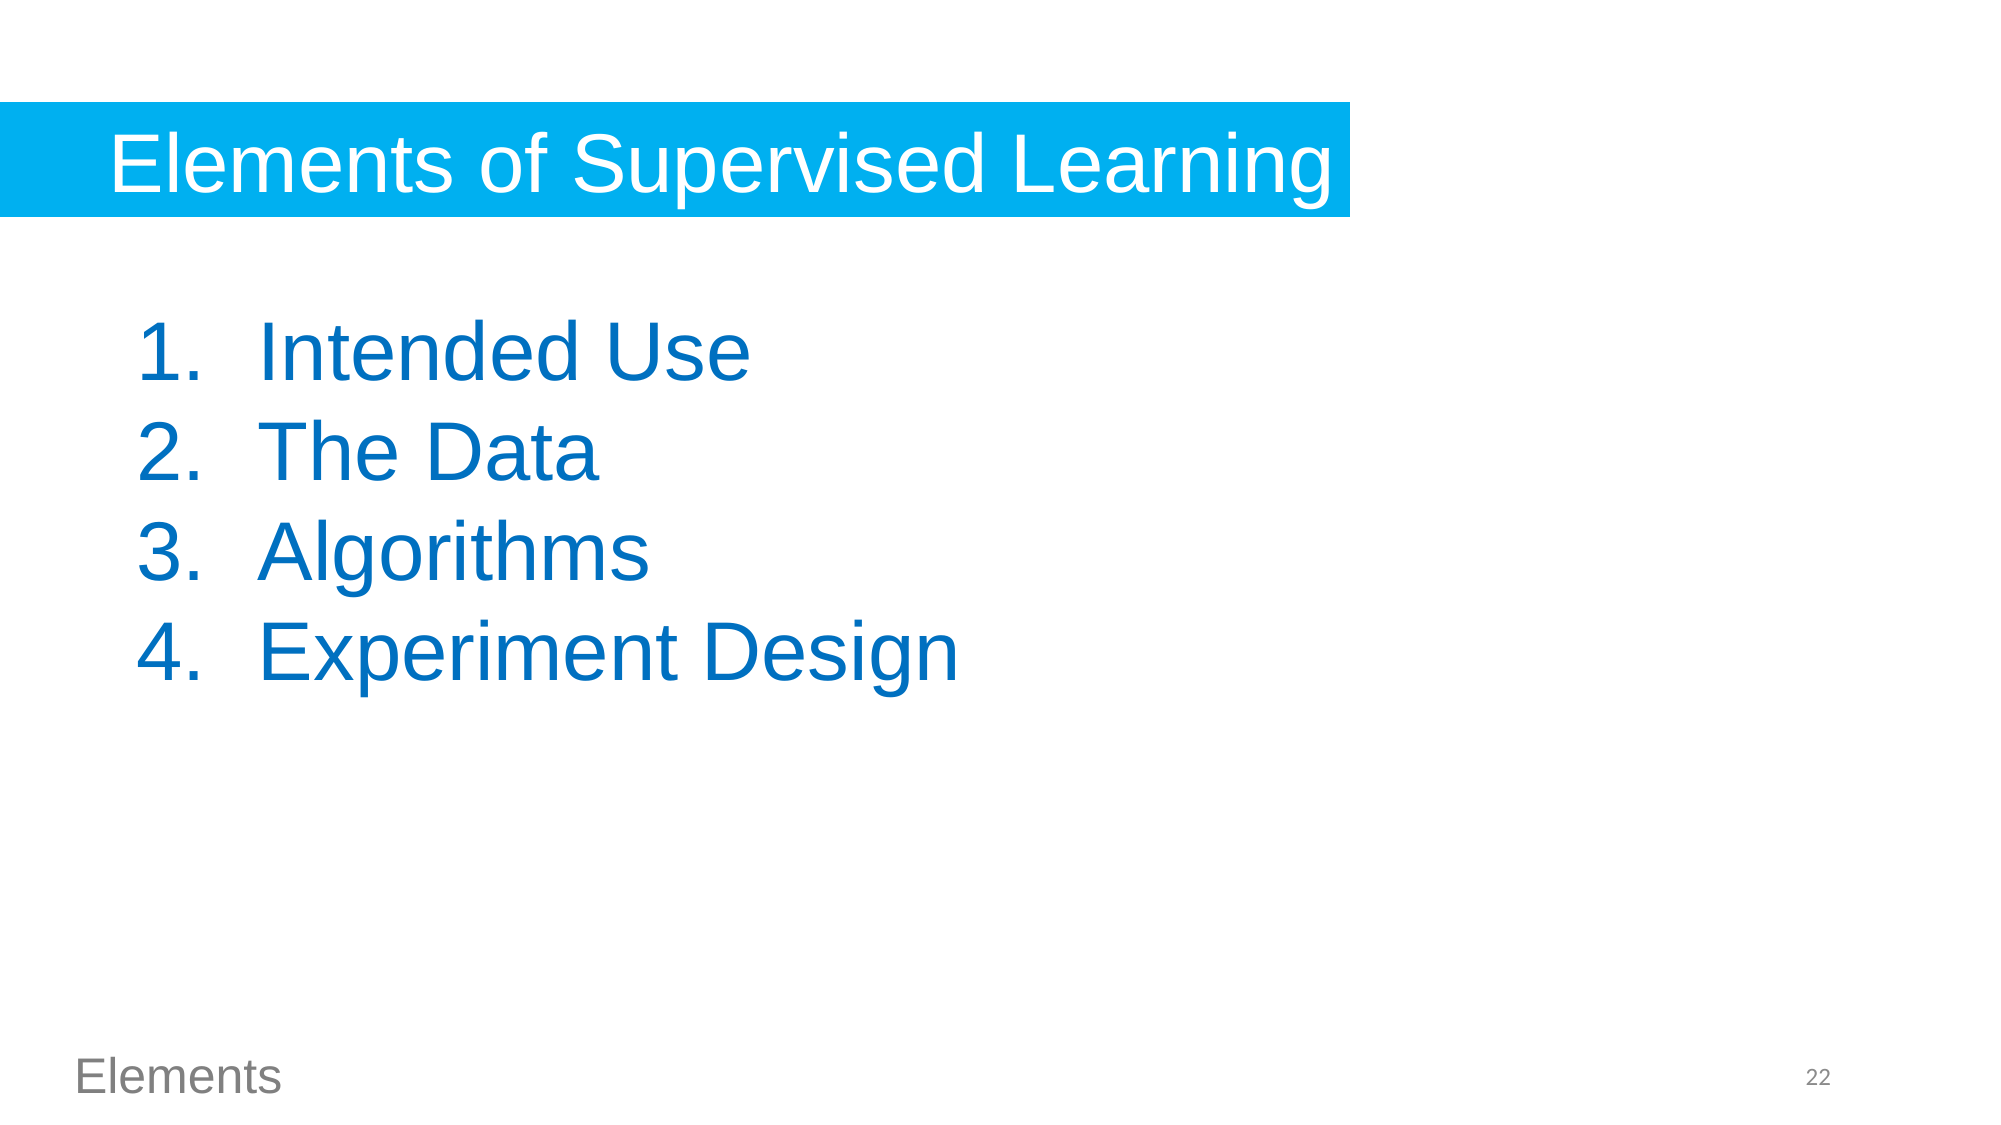

Elements of Supervised Learning
Intended Use
The Data
Algorithms
Experiment Design
Elements
22